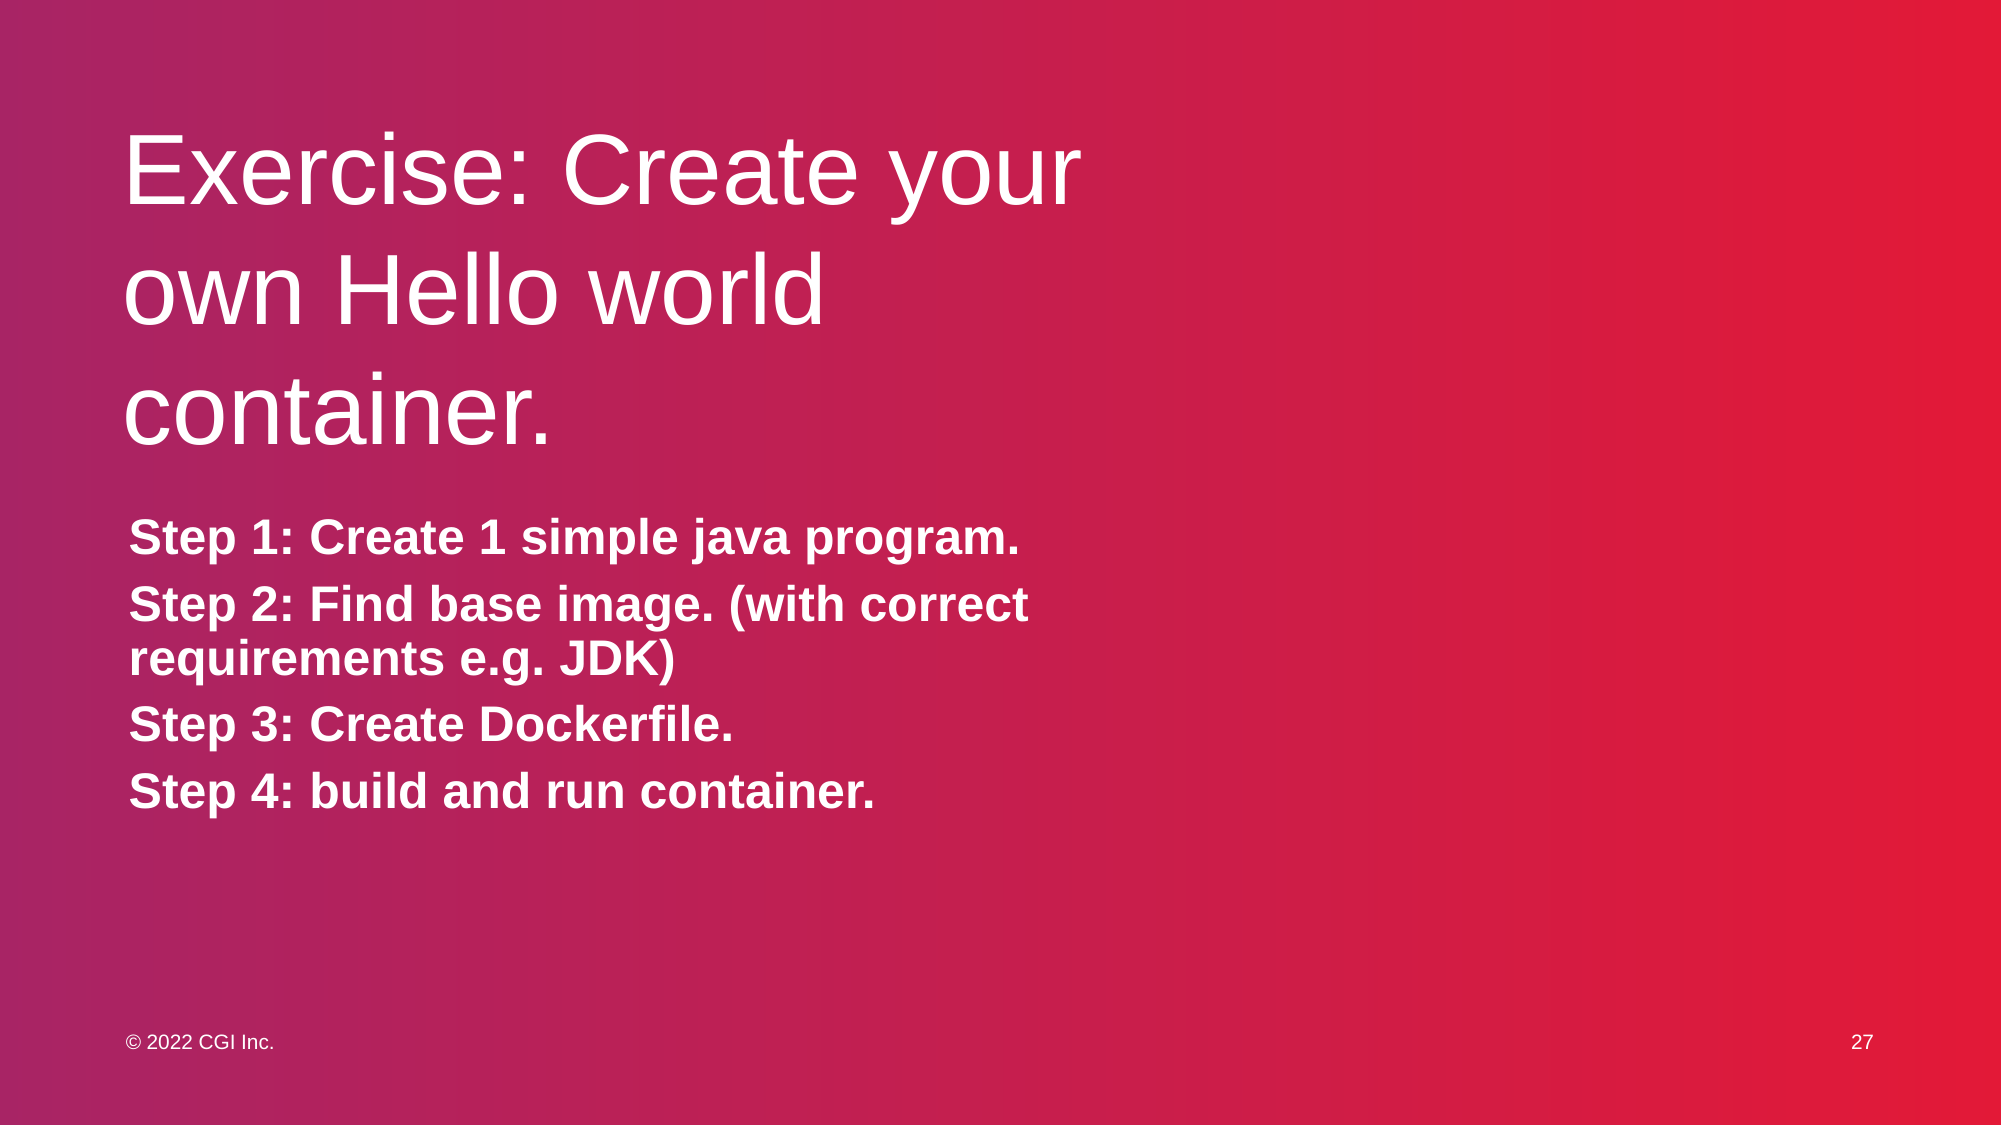

# Exercise: Create your own Hello world container.
Step 1: Create 1 simple java program.
Step 2: Find base image. (with correct requirements e.g. JDK)
Step 3: Create Dockerfile.
Step 4: build and run container.

27